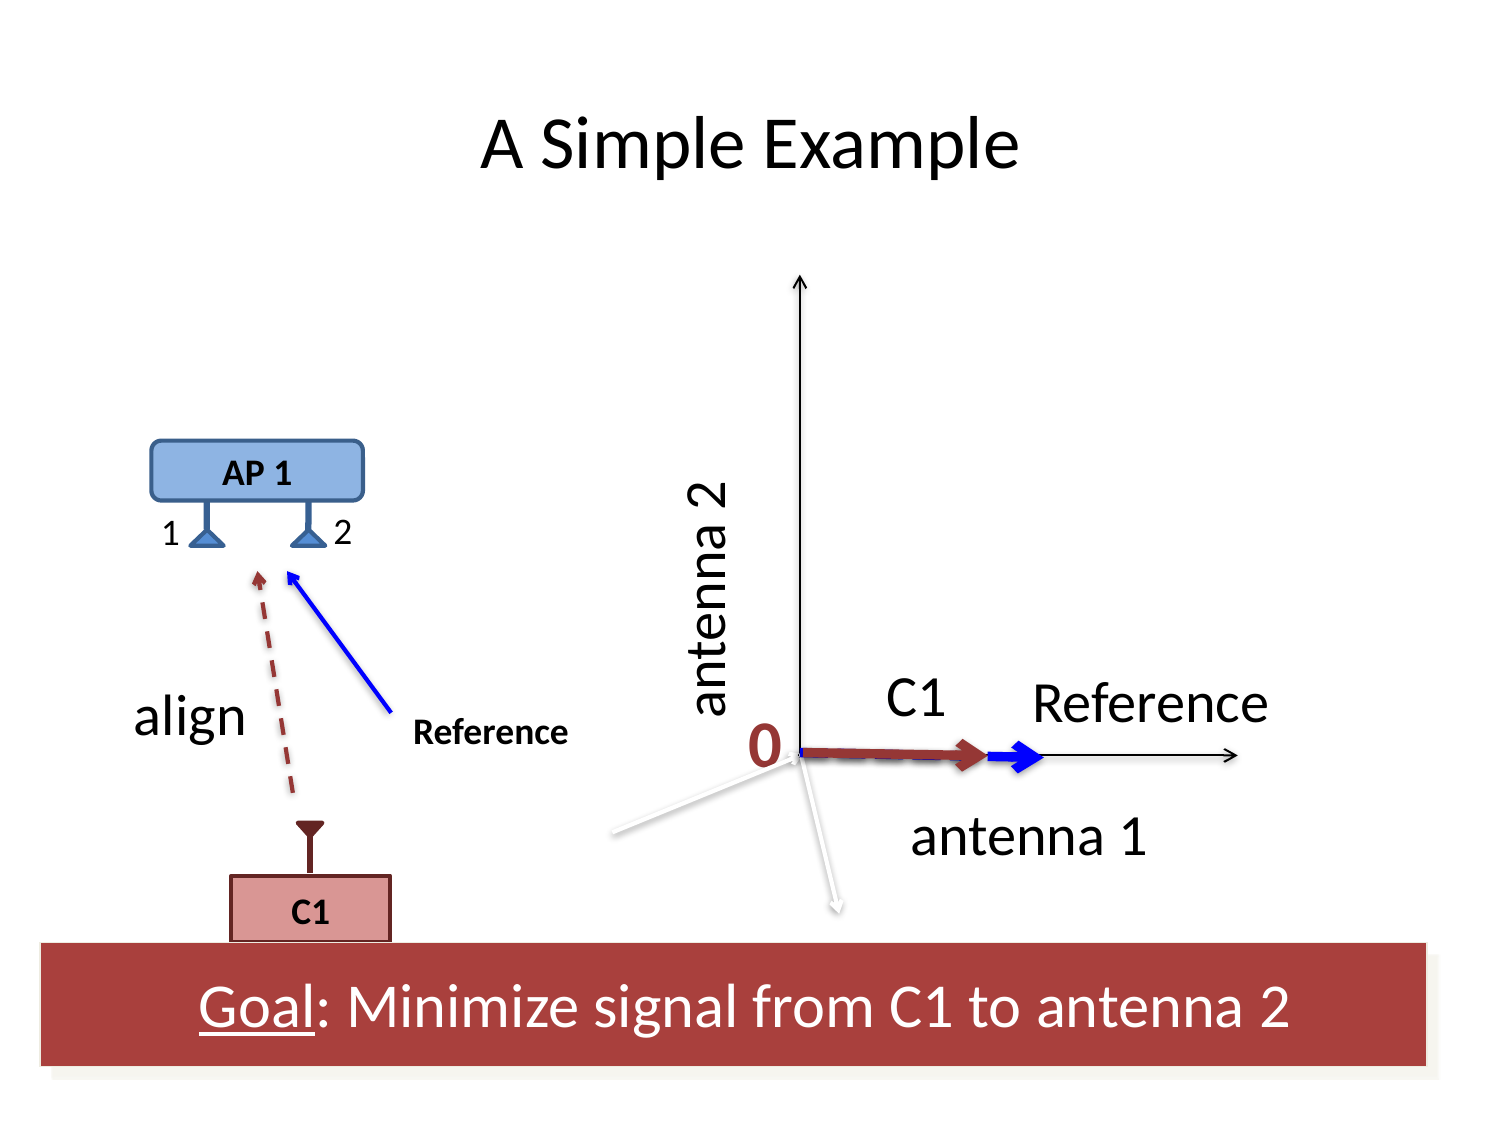

# A Simple Example
0
antenna 1

AP 1
2

1
antenna 2

C1
Reference
align
Reference

C1
Goal: Minimize signal from C1 to antenna 2